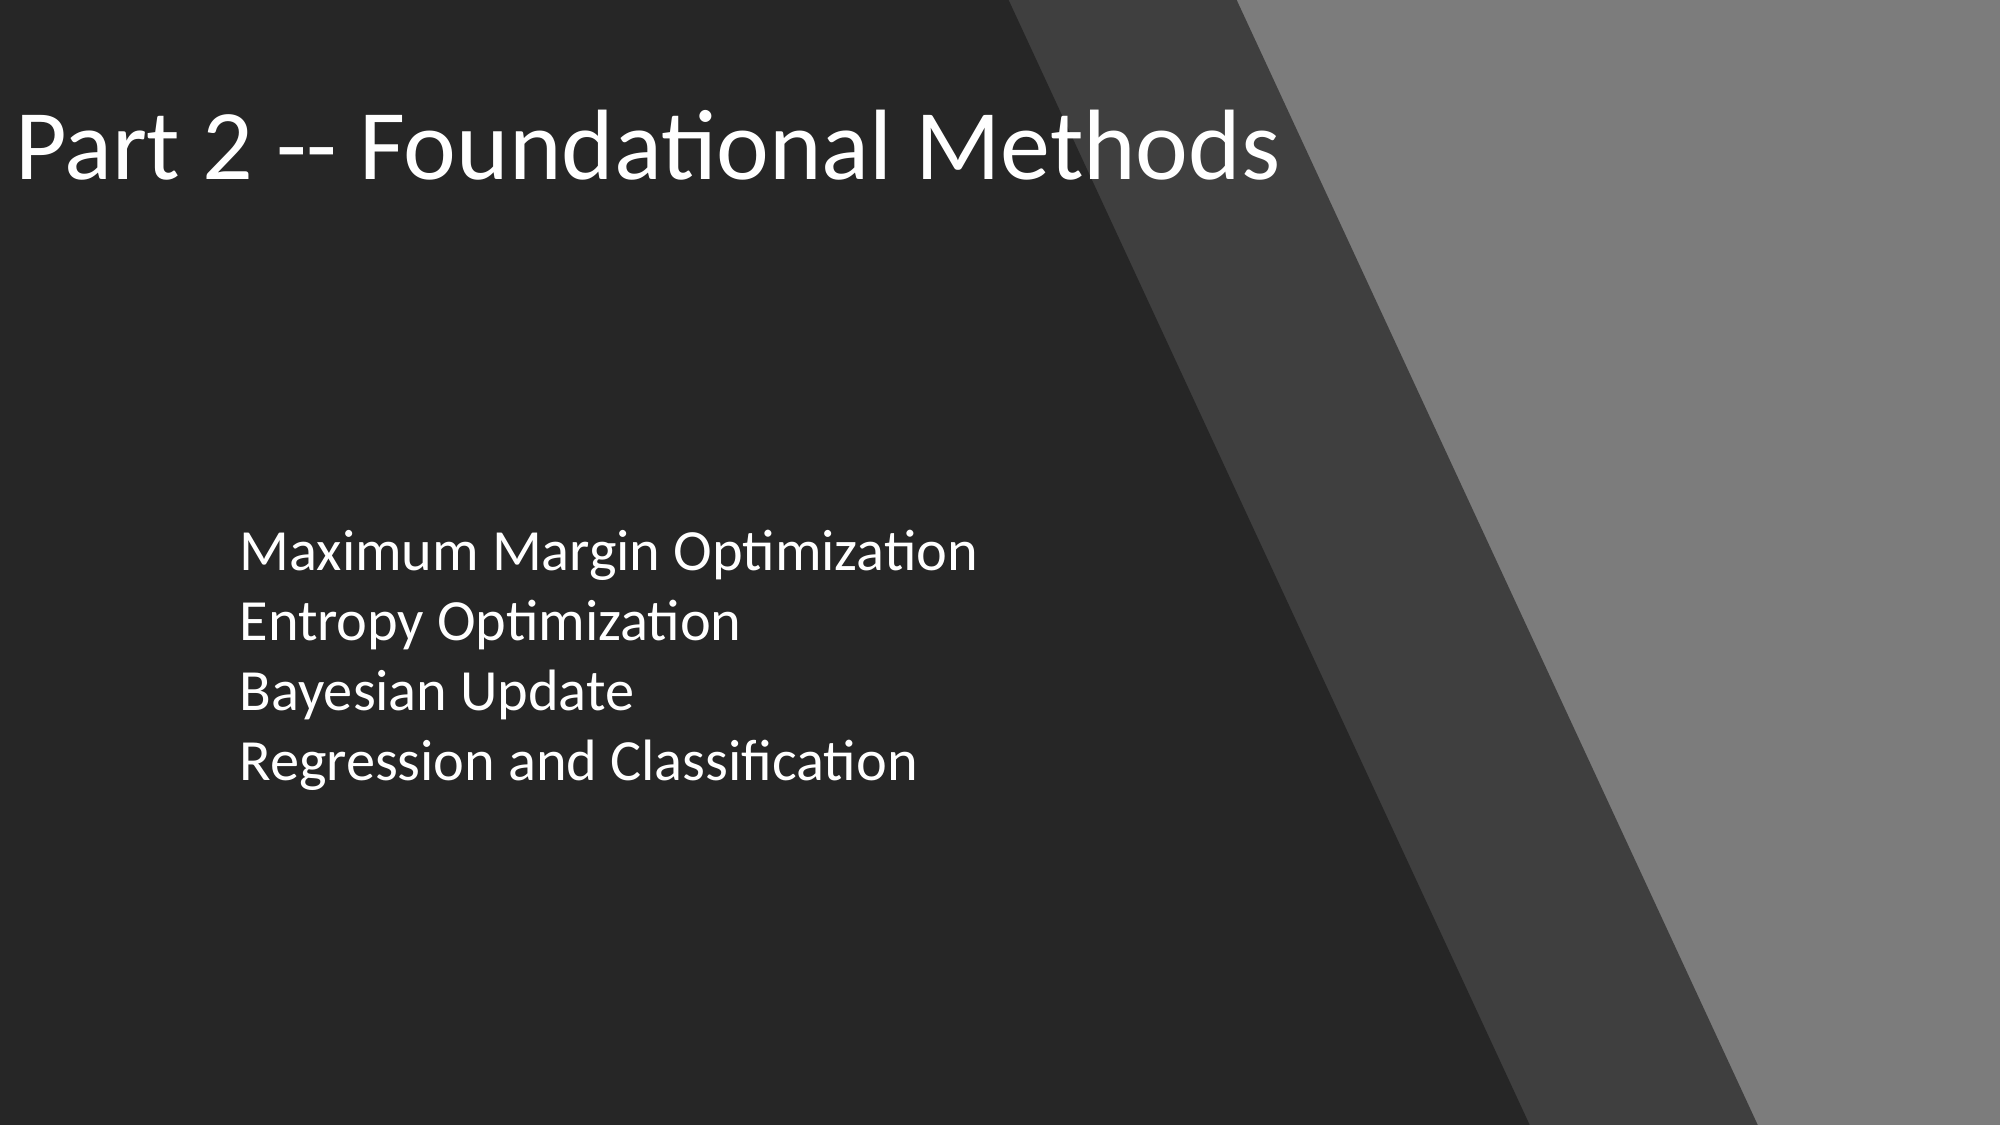

# Part 2 -- Foundational Methods
Maximum Margin Optimization
Entropy Optimization
Bayesian Update
Regression and Classification